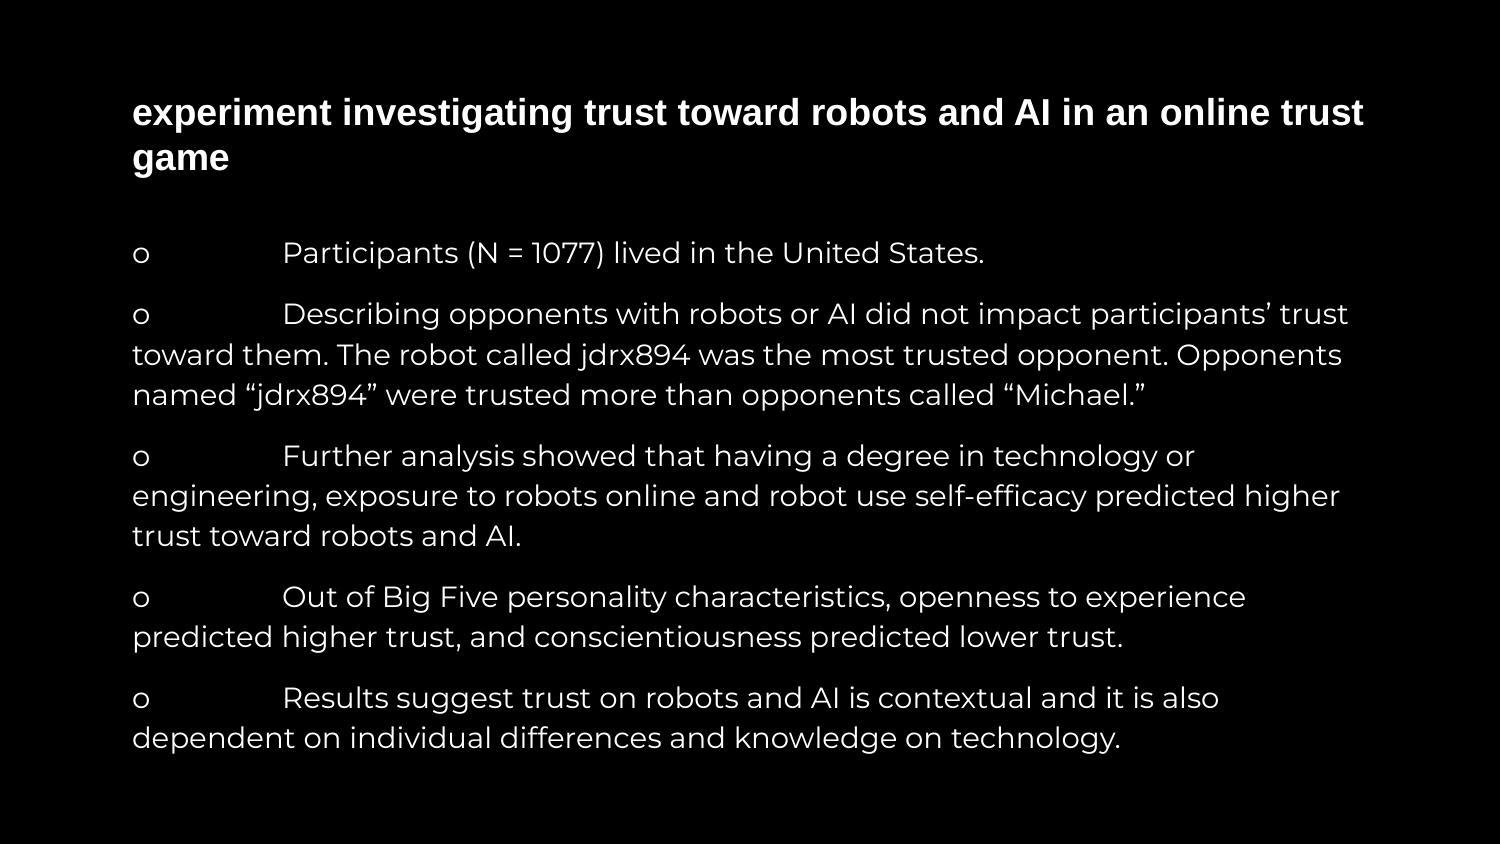

# experiment investigating trust toward robots and AI in an online trust game
o	Participants (N = 1077) lived in the United States.
o	Describing opponents with robots or AI did not impact participants’ trust toward them. The robot called jdrx894 was the most trusted opponent. Opponents named “jdrx894” were trusted more than opponents called “Michael.”
o	Further analysis showed that having a degree in technology or engineering, exposure to robots online and robot use self-efficacy predicted higher trust toward robots and AI.
o	Out of Big Five personality characteristics, openness to experience predicted higher trust, and conscientiousness predicted lower trust.
o	Results suggest trust on robots and AI is contextual and it is also dependent on individual differences and knowledge on technology.